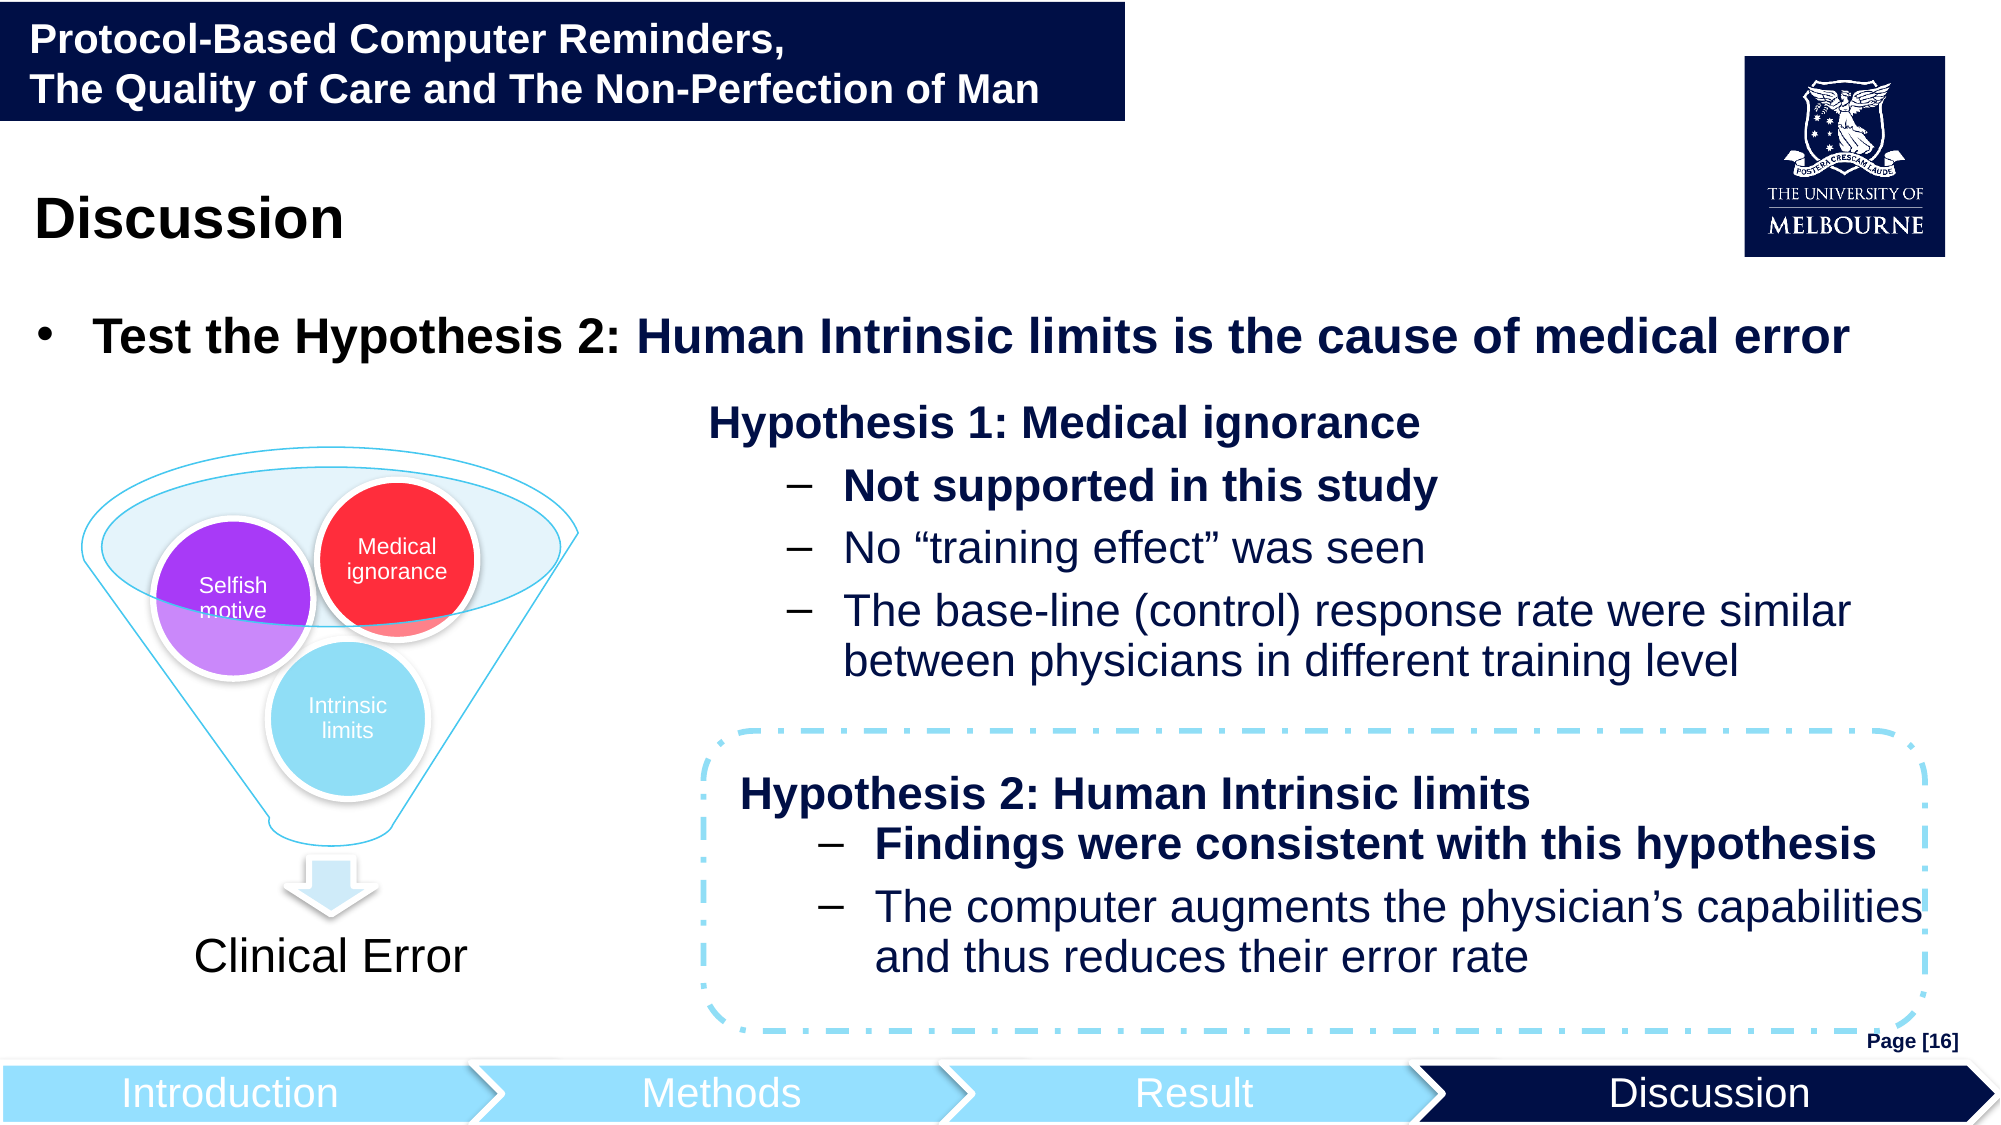

Protocol-Based Computer Reminders,
The Quality of Care and The Non-Perfection of Man
Discussion
Test the Hypothesis 2: Human Intrinsic limits is the cause of medical error
Hypothesis 1: Medical ignorance
Not supported in this study
No “training effect” was seen
The base-line (control) response rate were similar between physicians in different training level

Clinical Error
Intrinsic limits
Selfish motive
Medical ignorance

Hypothesis 2: Human Intrinsic limits
Findings were consistent with this hypothesis
The computer augments the physician’s capabilities and thus reduces their error rate
Page [16]
         Introduction
           Methods
             Result
Discussion